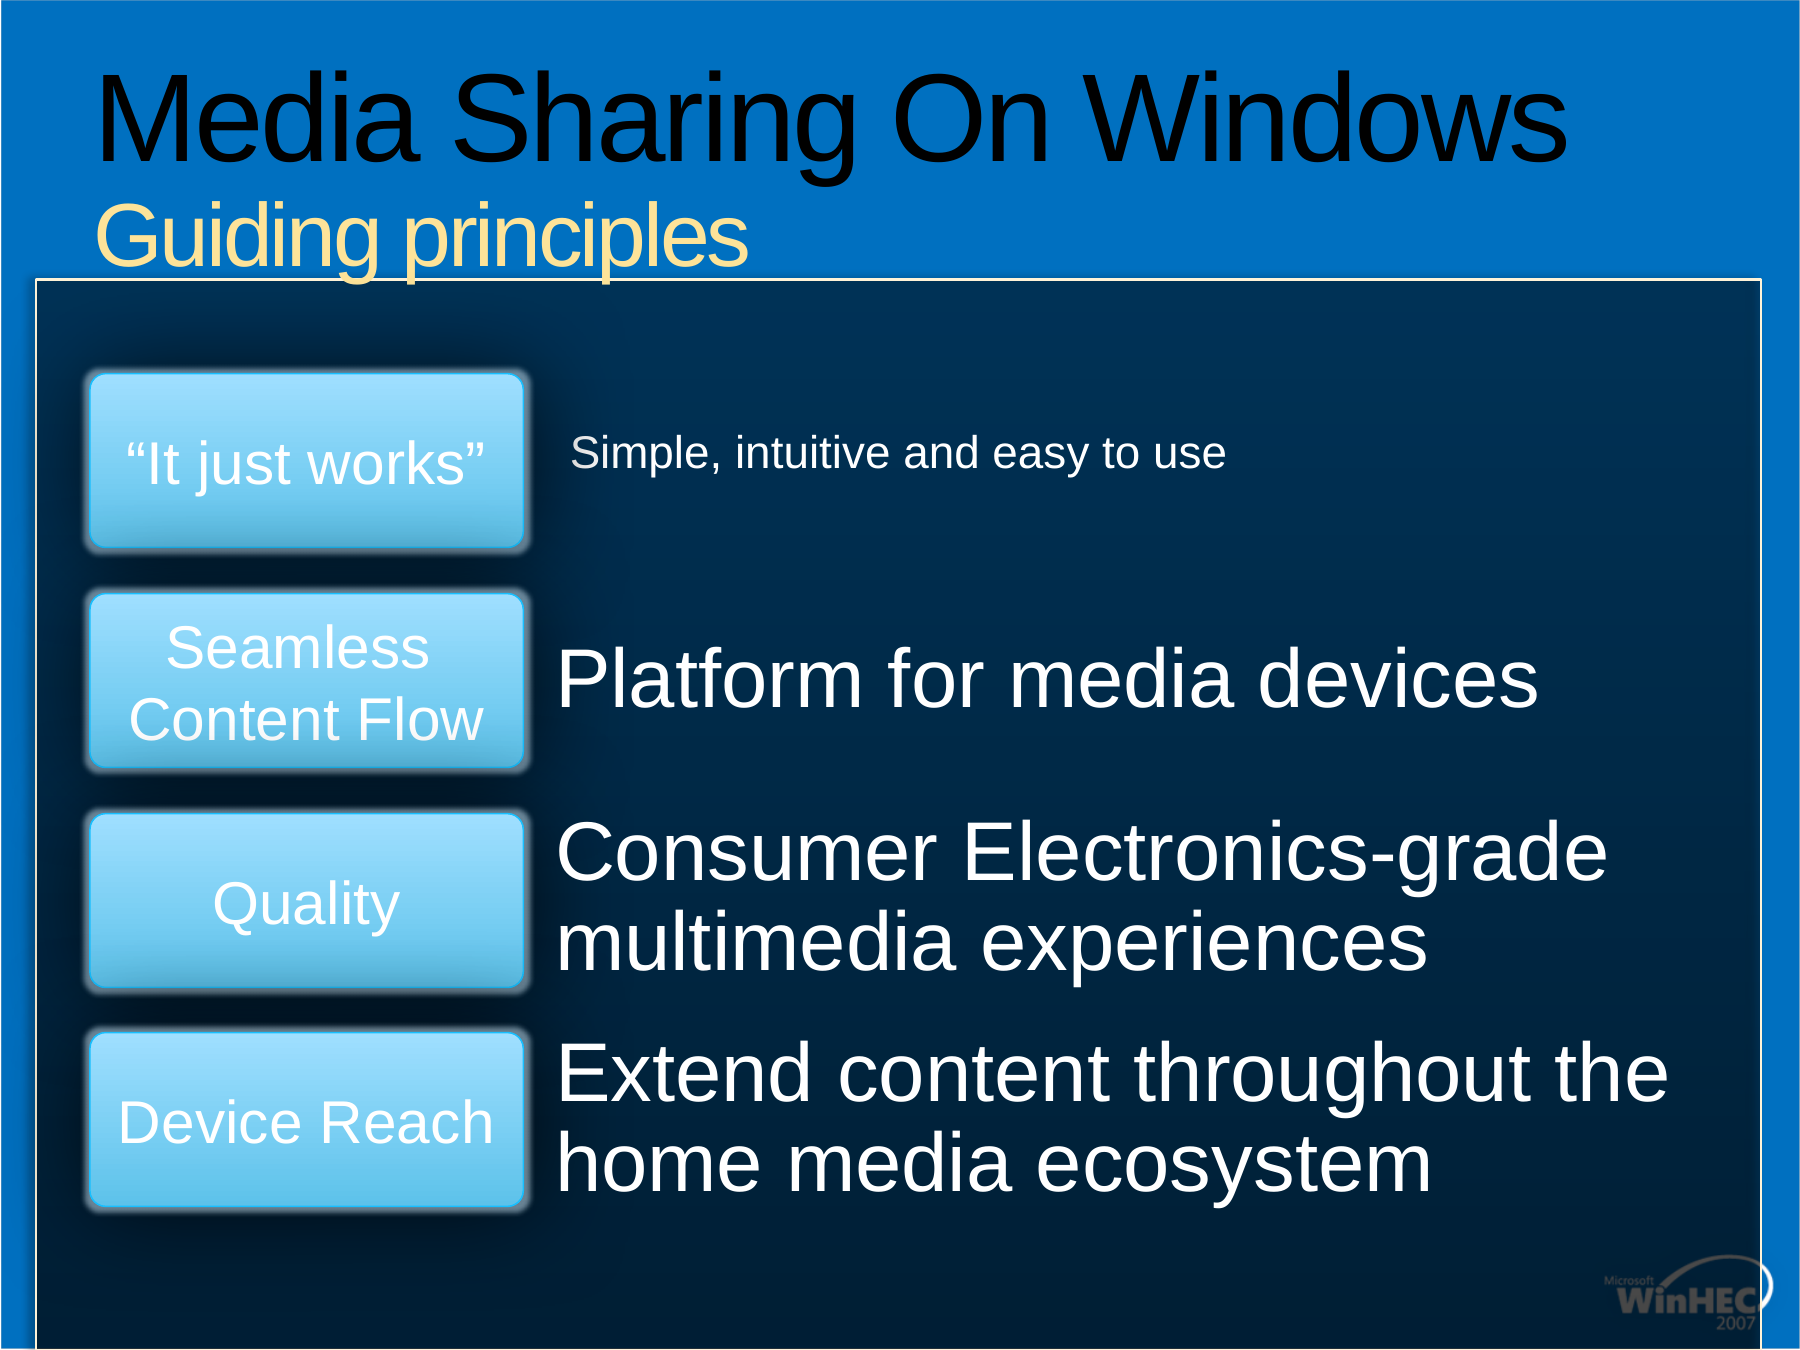

# Media Sharing On Windows Guiding principles

“It just works”
Simple, intuitive and easy to use
Seamless
Content Flow
Platform for media devices
Consumer Electronics-grade multimedia experiences
Quality
Extend content throughout the home media ecosystem
Device Reach